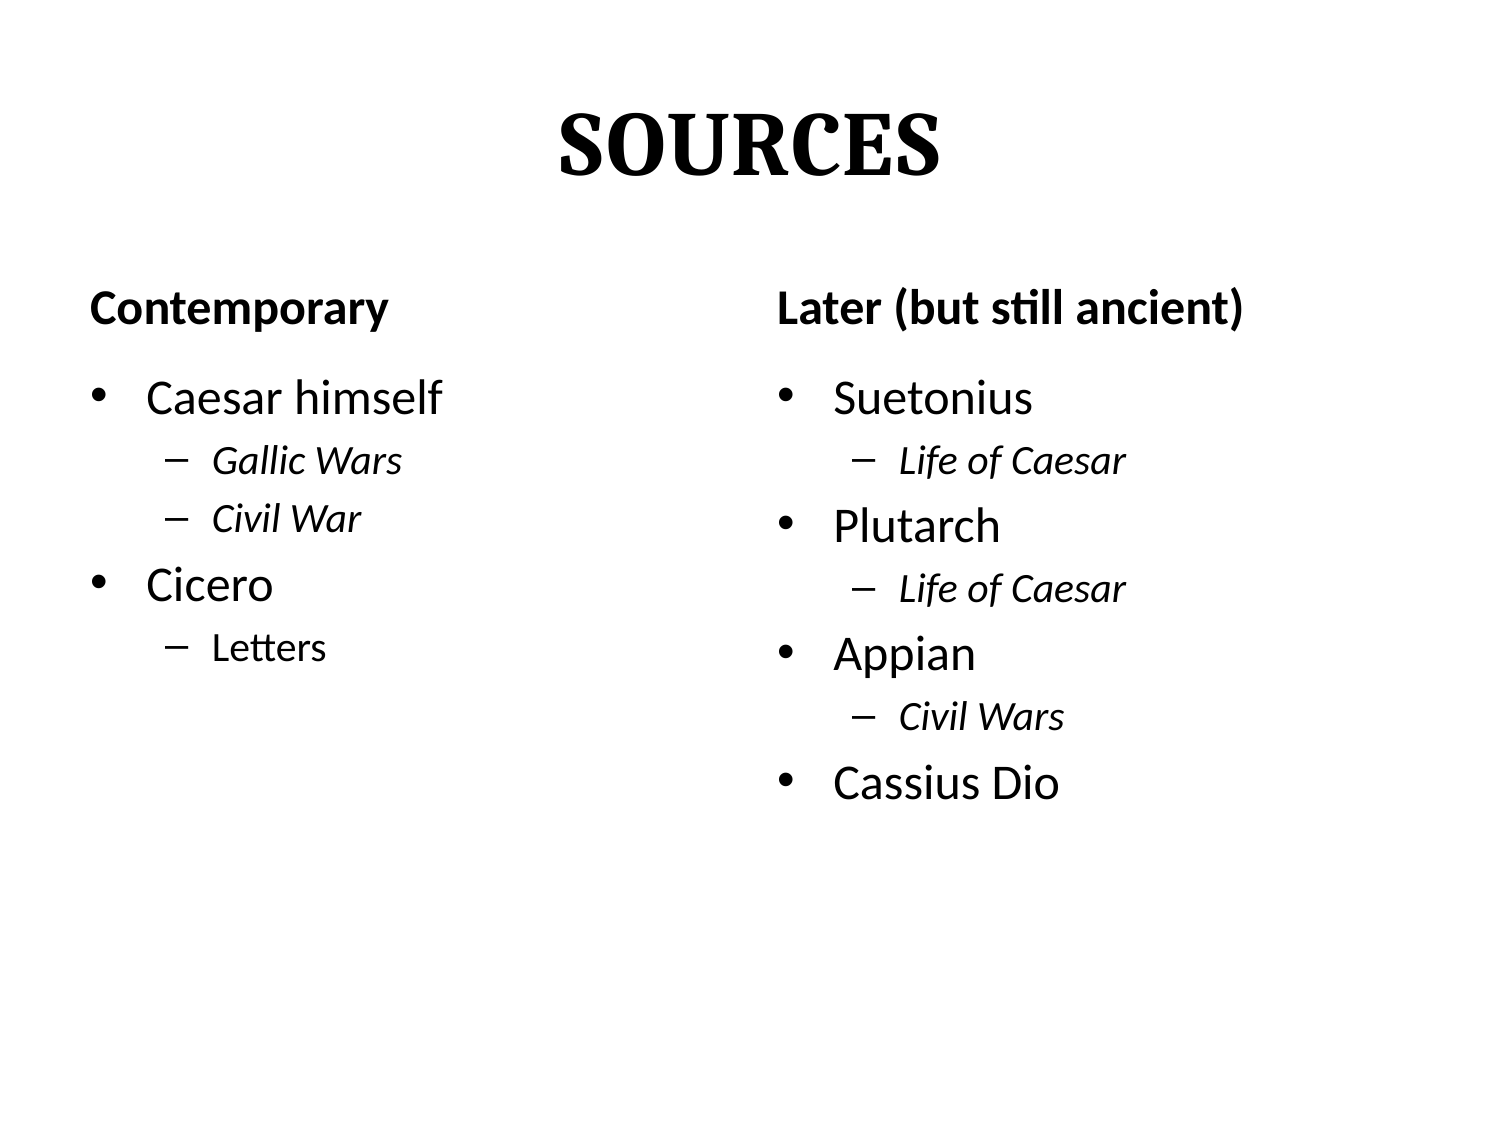

# Sources
Contemporary
Later (but still ancient)
Caesar himself
Gallic Wars
Civil War
Cicero
Letters
Suetonius
Life of Caesar
Plutarch
Life of Caesar
Appian
Civil Wars
Cassius Dio